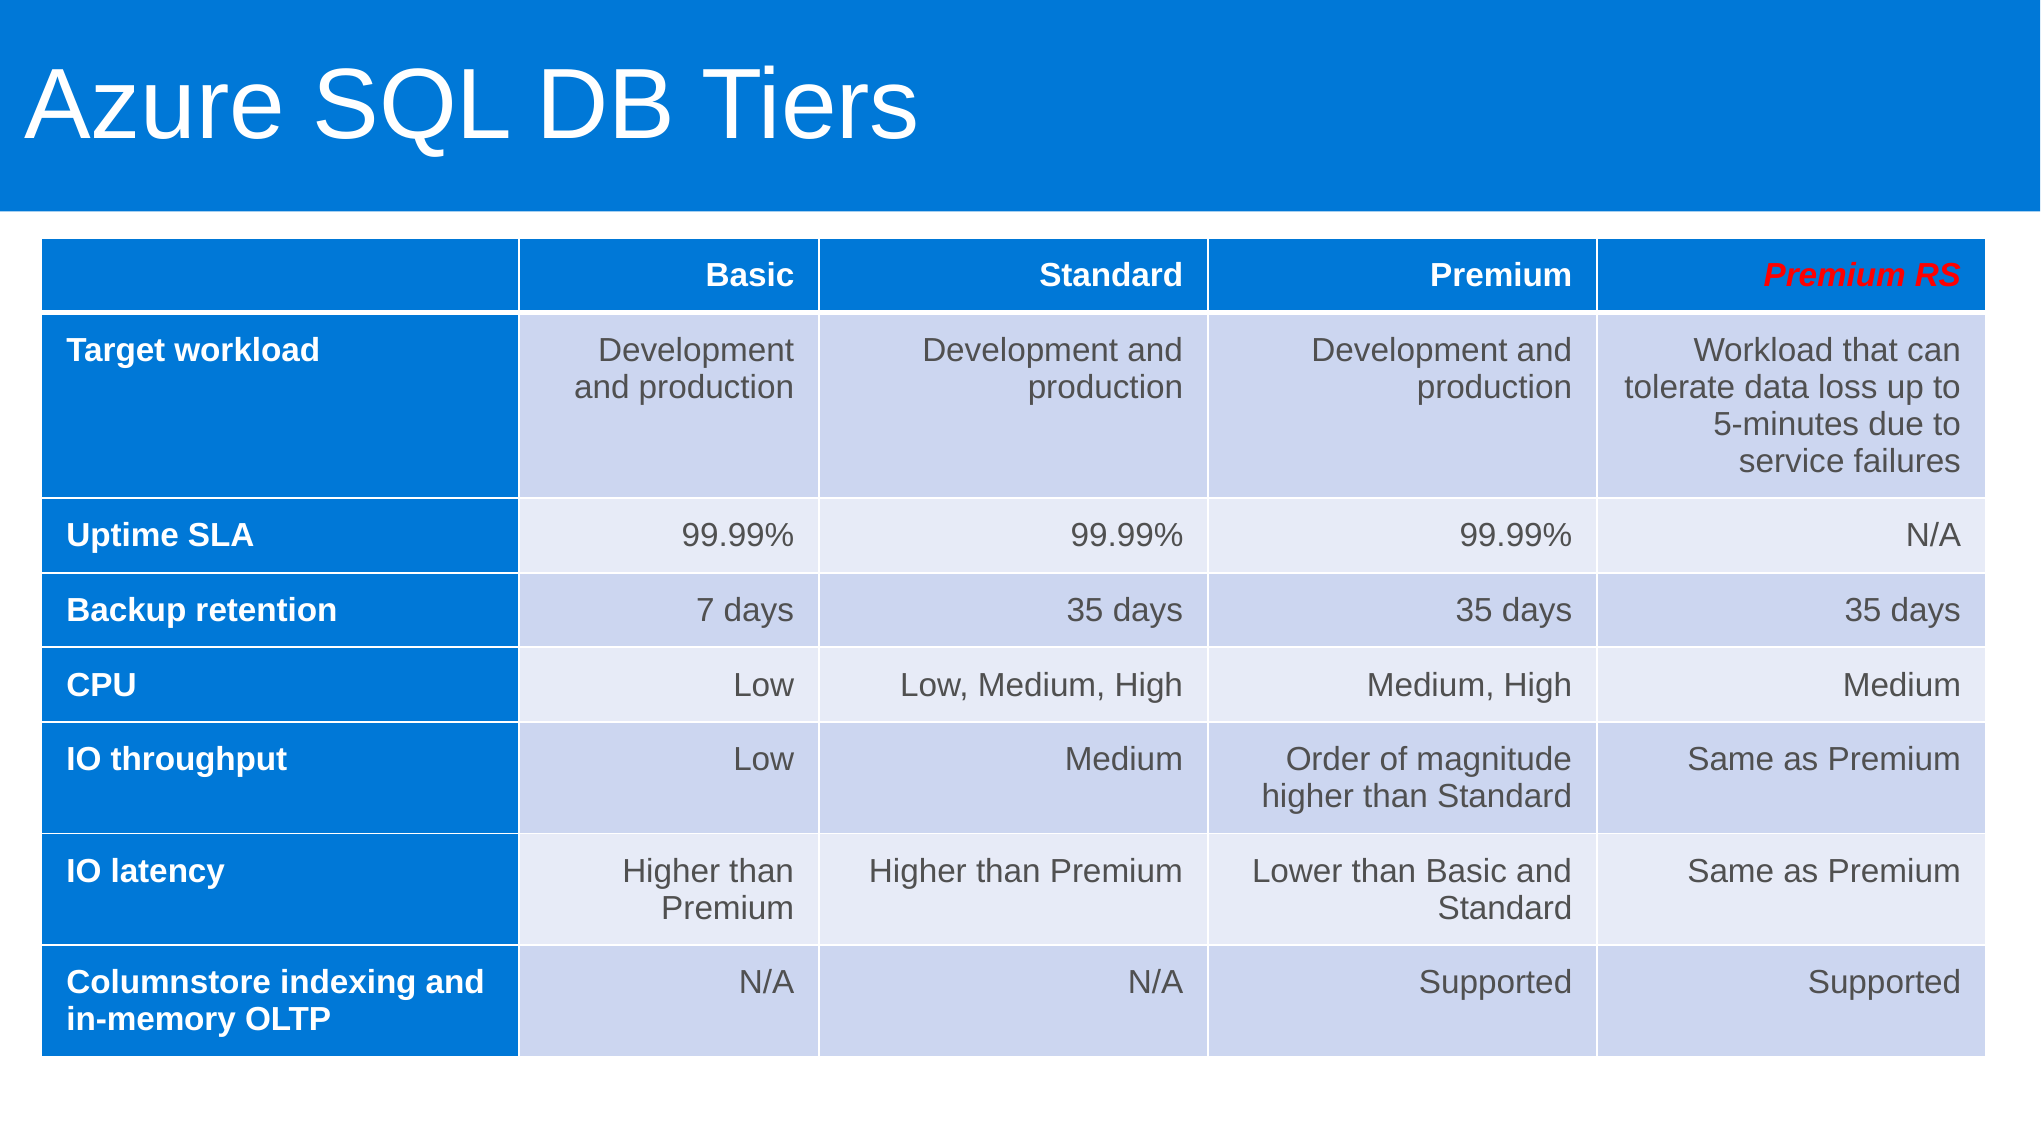

Azure SQL DB Tiers
|  | Basic | Standard | Premium | Premium RS |
| --- | --- | --- | --- | --- |
| Target workload | Development and production | Development and production | Development and production | Workload that can tolerate data loss up to 5-minutes due to service failures |
| Uptime SLA | 99.99% | 99.99% | 99.99% | N/A |
| Backup retention | 7 days | 35 days | 35 days | 35 days |
| CPU | Low | Low, Medium, High | Medium, High | Medium |
| IO throughput | Low | Medium | Order of magnitude higher than Standard | Same as Premium |
| IO latency | Higher than Premium | Higher than Premium | Lower than Basic and Standard | Same as Premium |
| Columnstore indexing and in-memory OLTP | N/A | N/A | Supported | Supported |